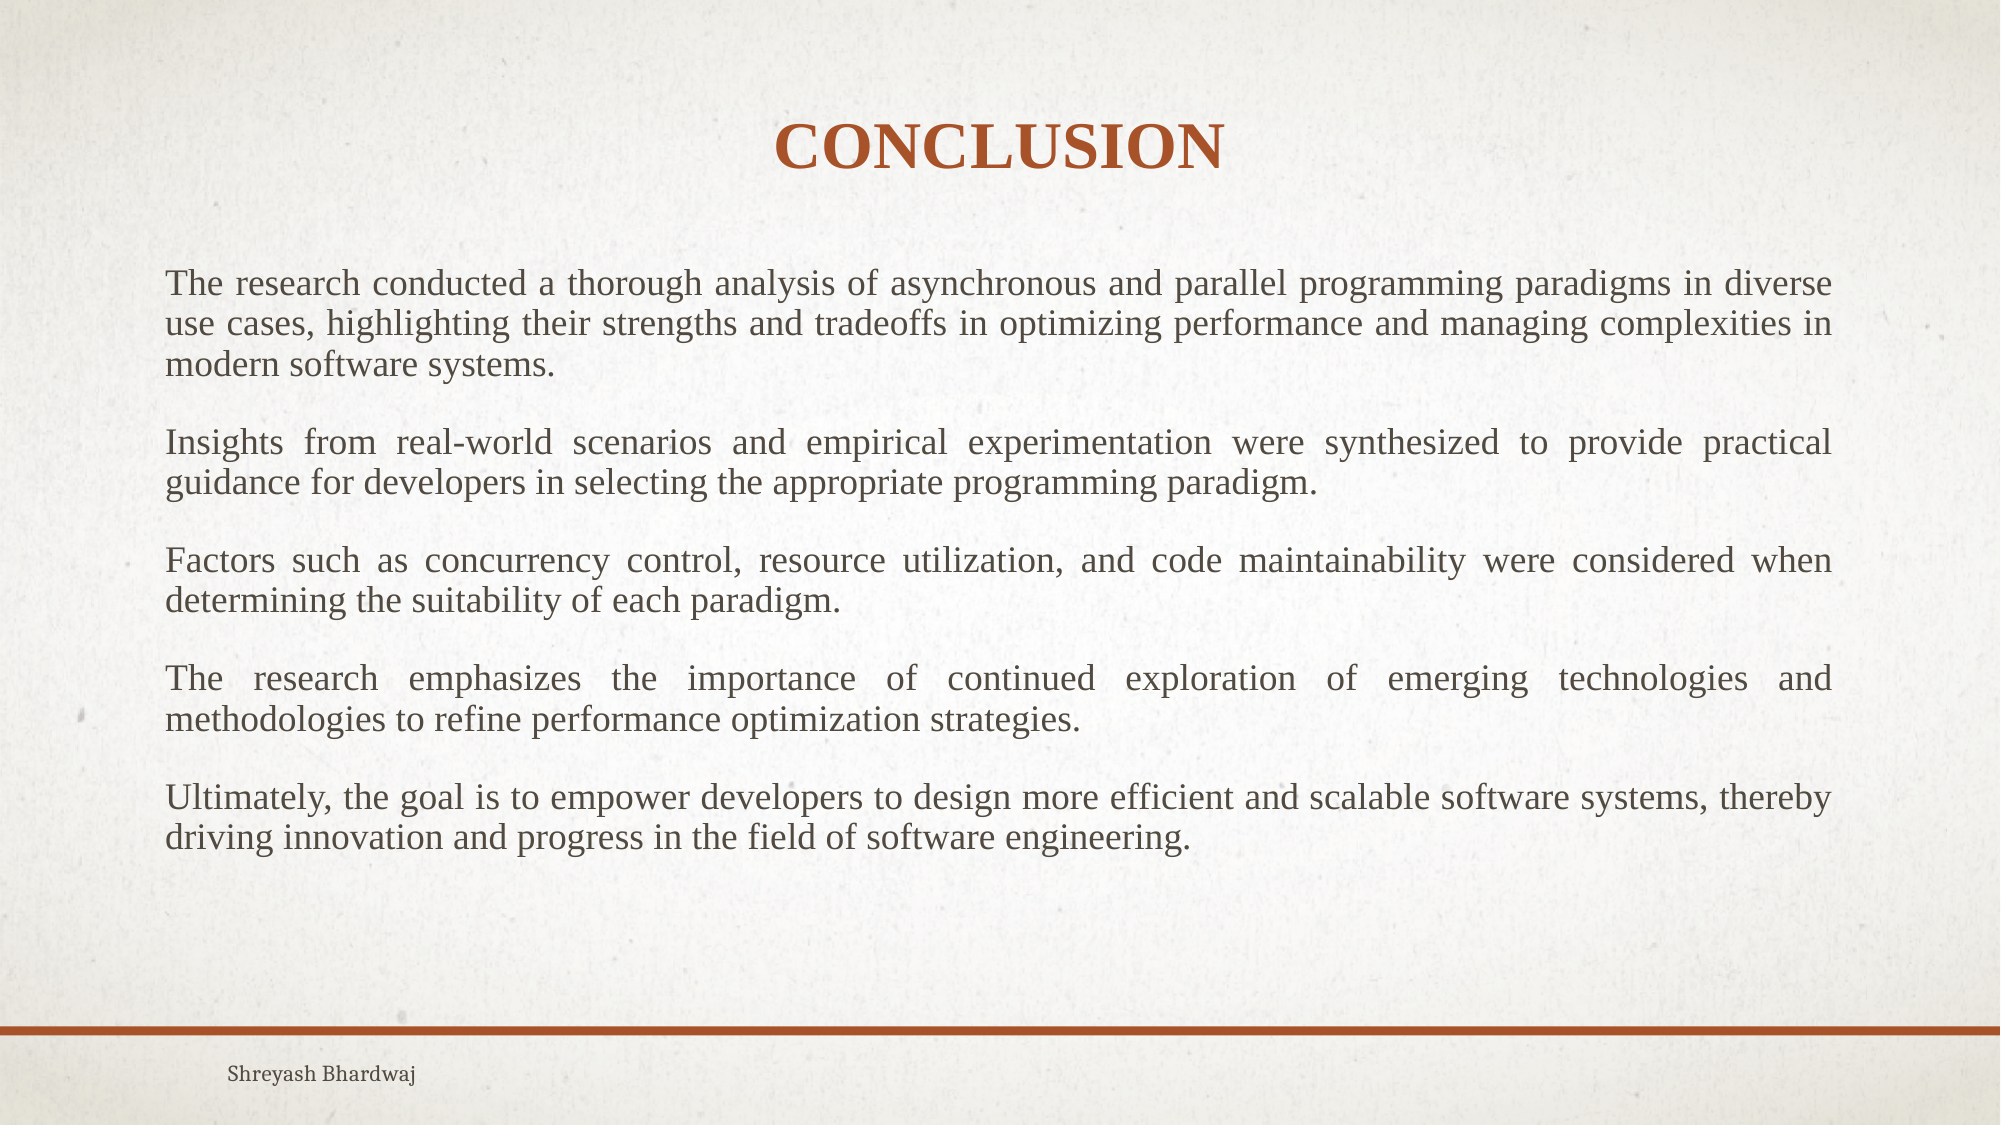

# CONCLUSION
The research conducted a thorough analysis of asynchronous and parallel programming paradigms in diverse use cases, highlighting their strengths and tradeoffs in optimizing performance and managing complexities in modern software systems.
Insights from real-world scenarios and empirical experimentation were synthesized to provide practical guidance for developers in selecting the appropriate programming paradigm.
Factors such as concurrency control, resource utilization, and code maintainability were considered when determining the suitability of each paradigm.
The research emphasizes the importance of continued exploration of emerging technologies and methodologies to refine performance optimization strategies.
Ultimately, the goal is to empower developers to design more efficient and scalable software systems, thereby driving innovation and progress in the field of software engineering.
Shreyash Bhardwaj